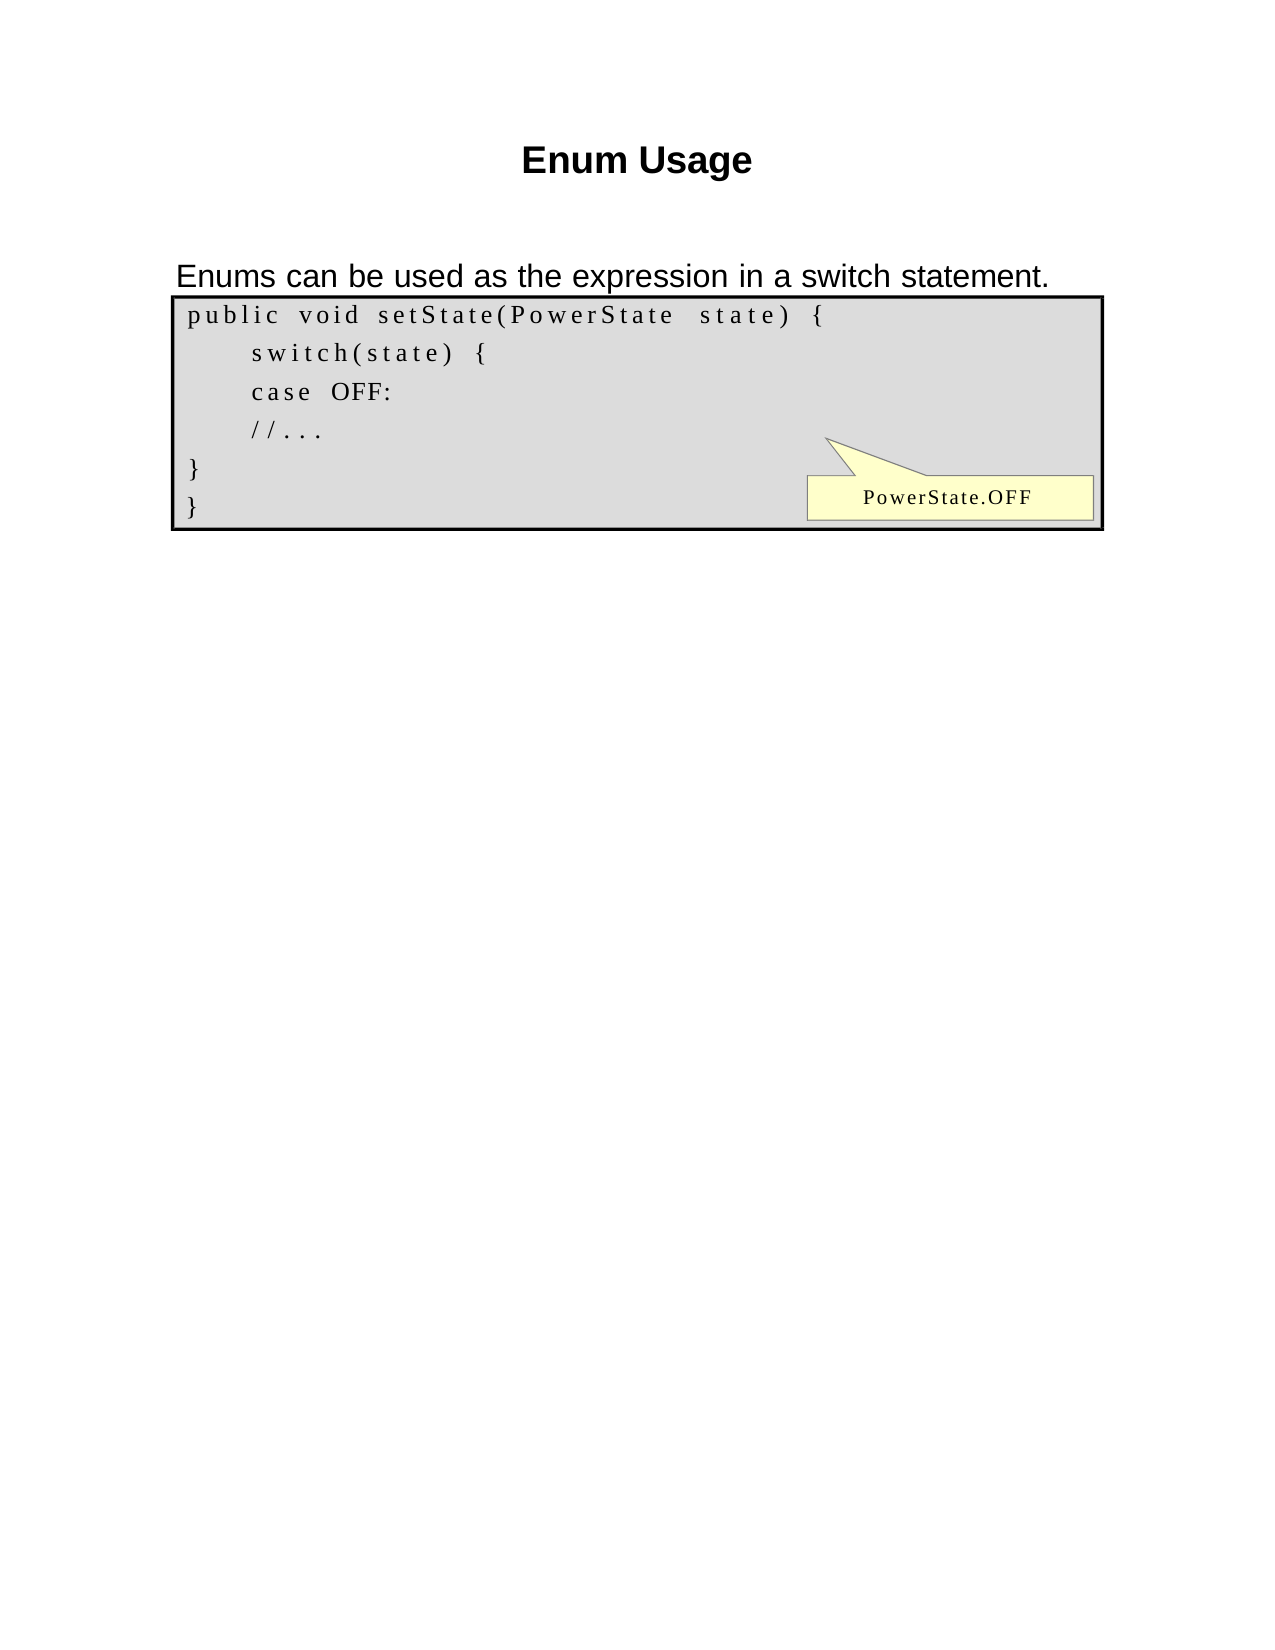

Enum Usage

Enums can be used as the expression in a switch statement.
public void setState(PowerState switch(state) {
case OFF:
//...
}
}
state) {

PowerState.OFF